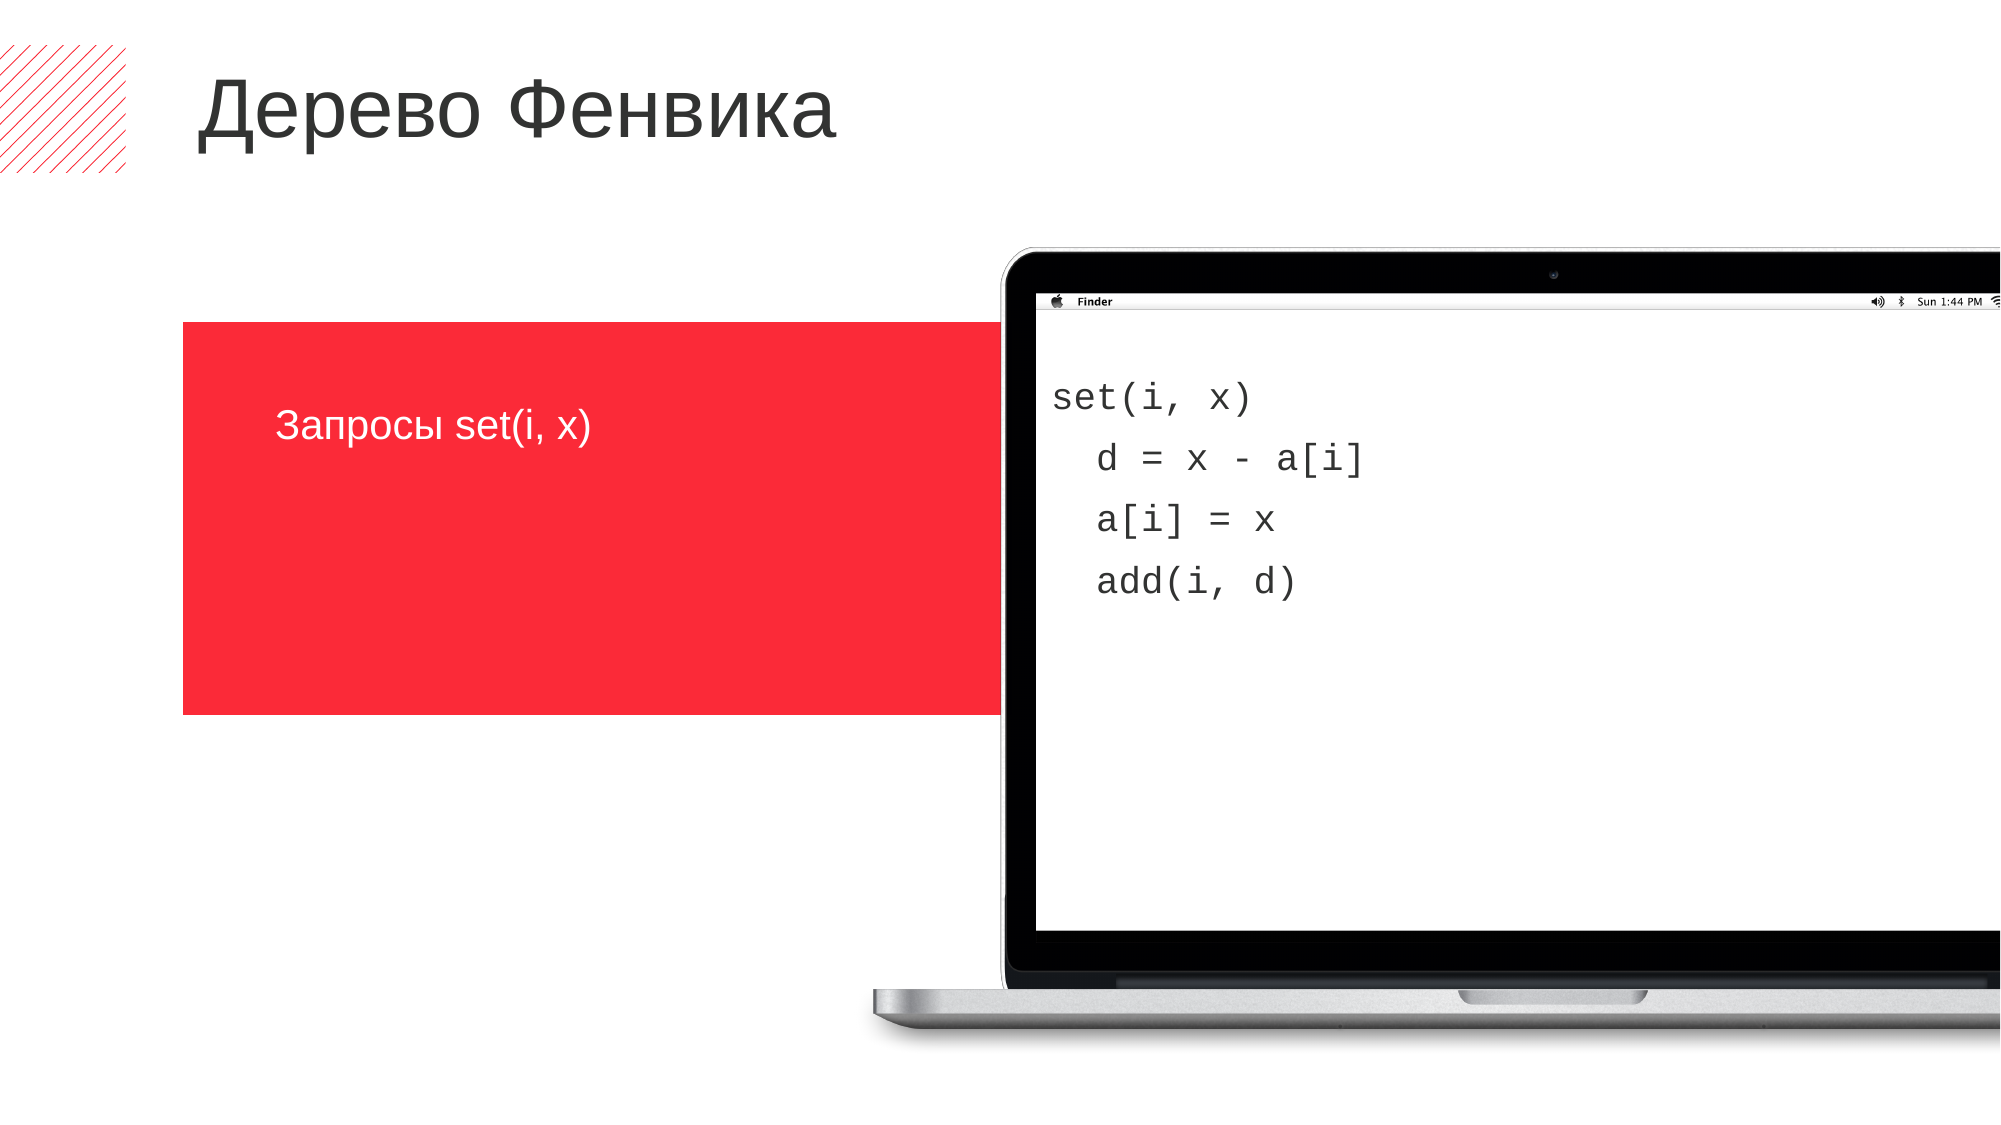

Дерево Фенвика
set(i, x)
  d = x - a[i]
  a[i] = x
  add(i, d)
Запросы set(i, x)